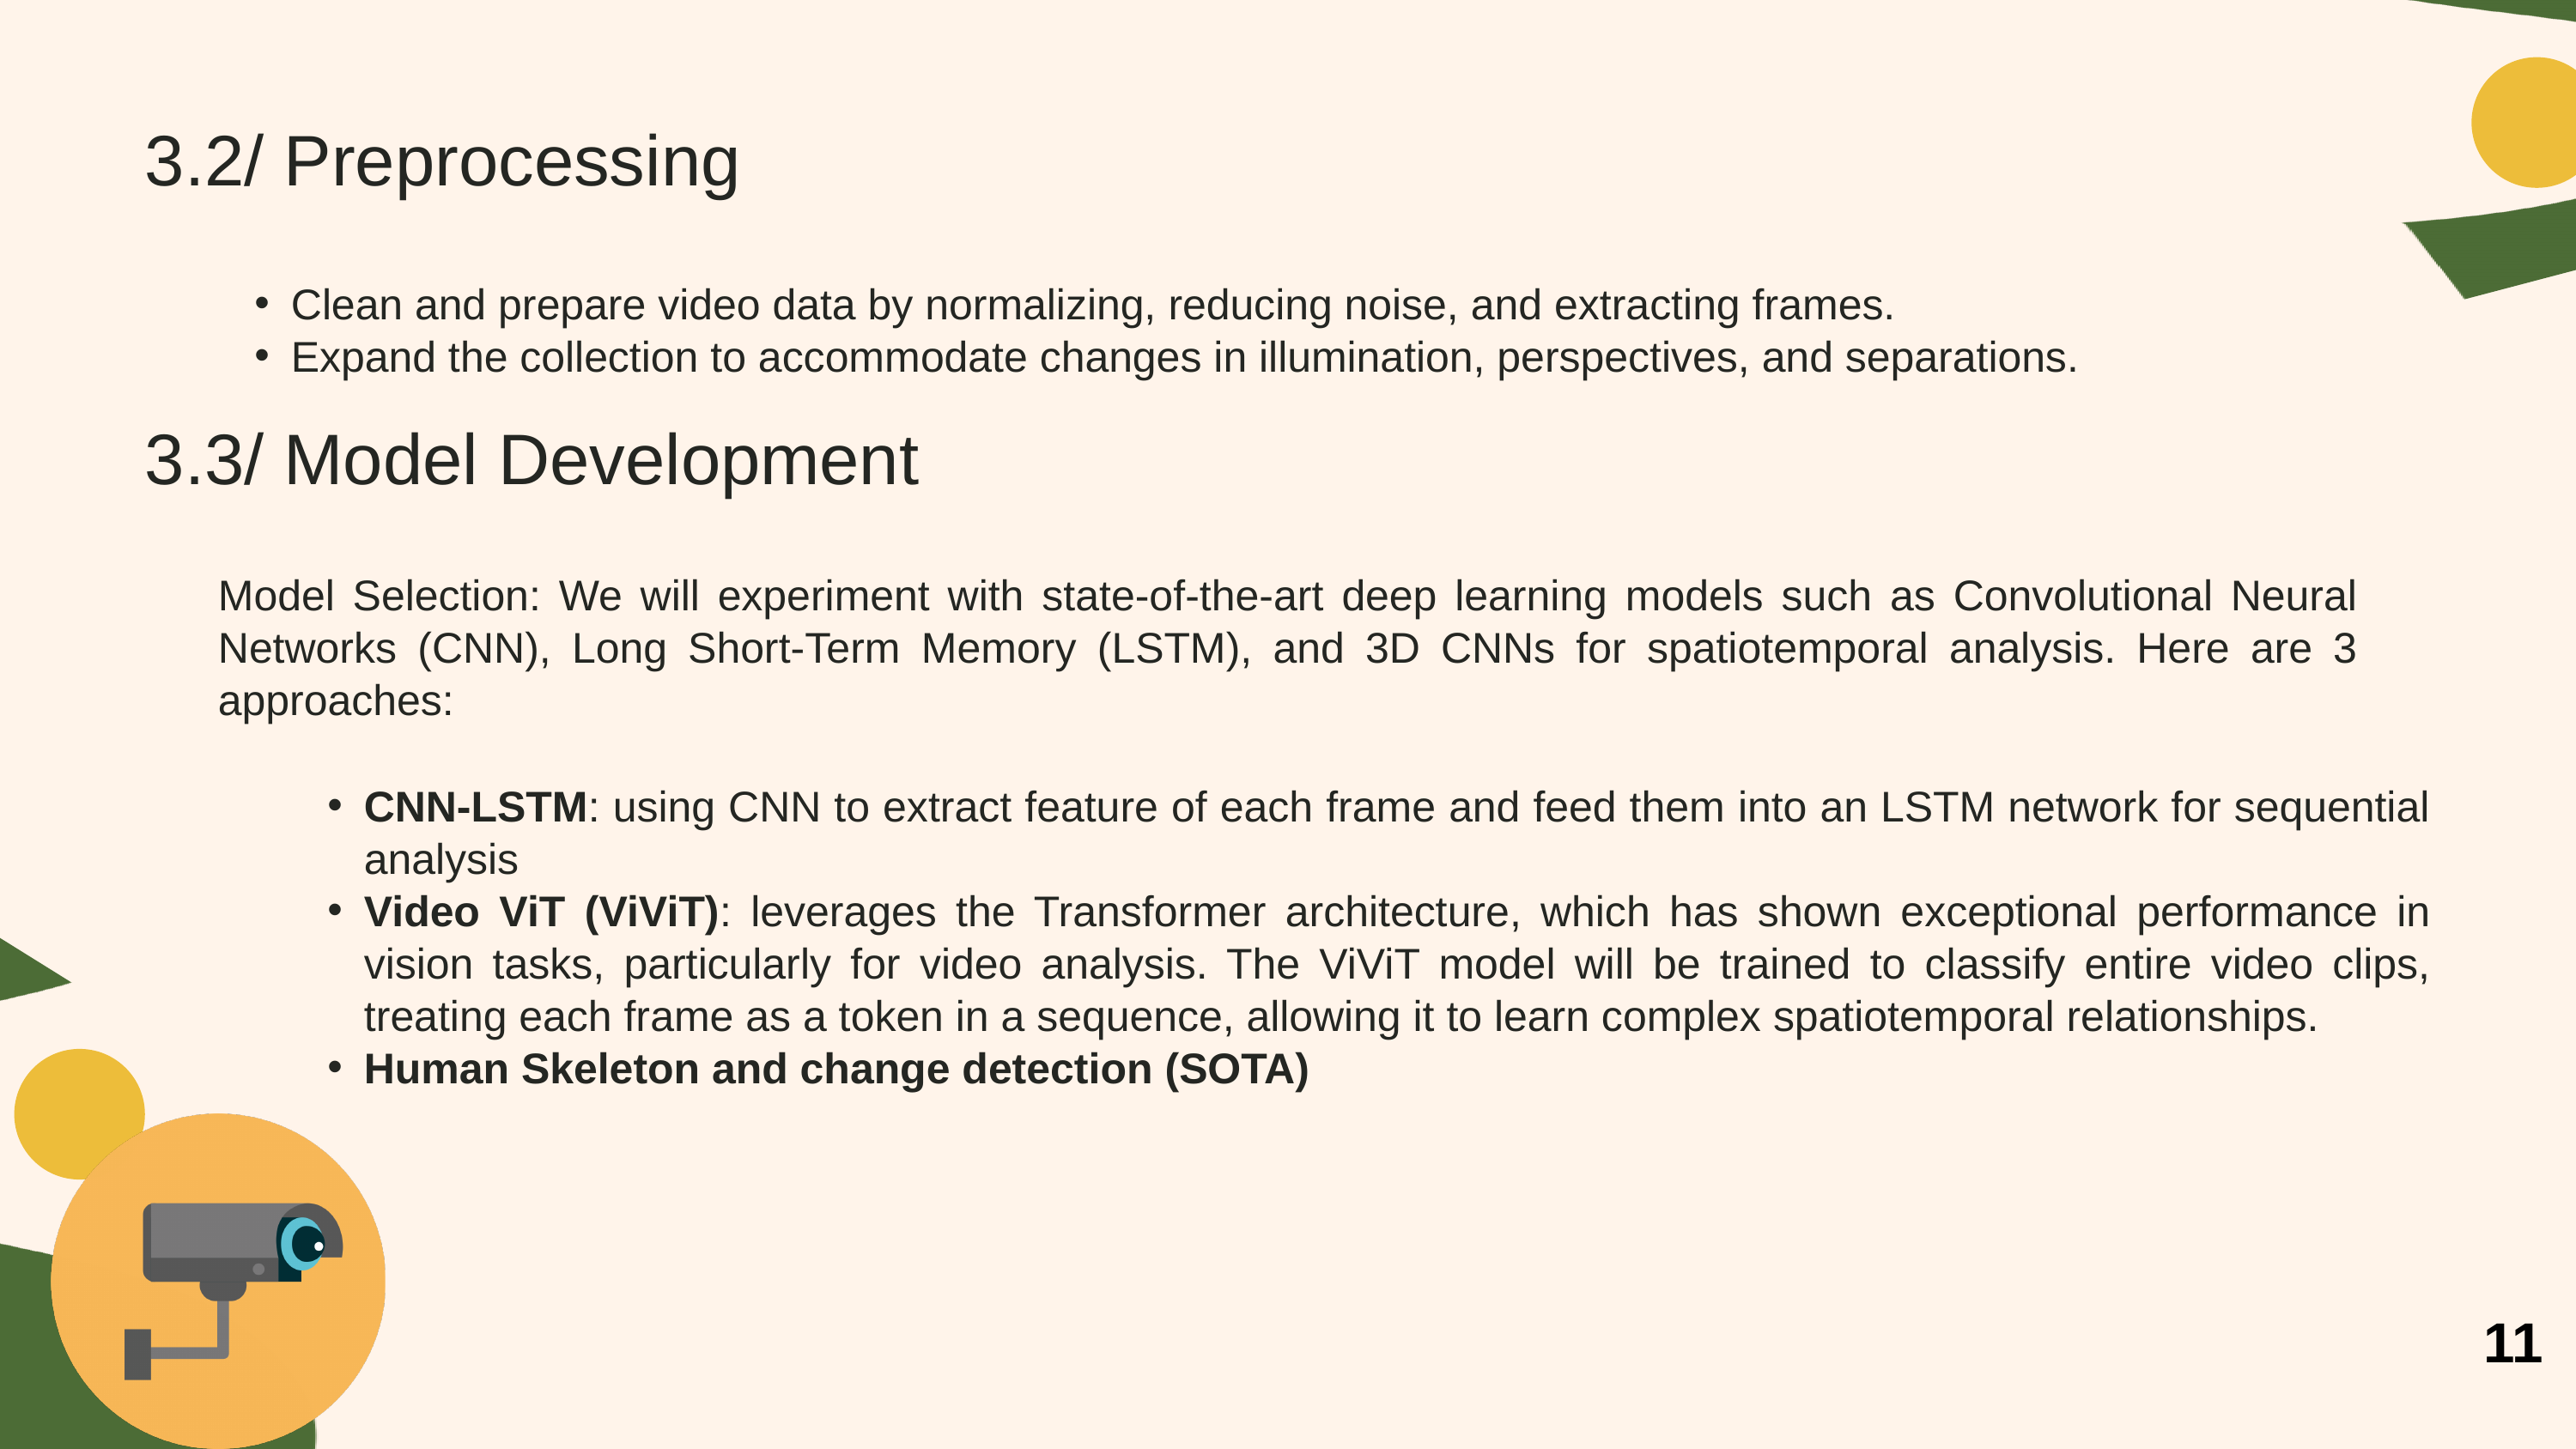

3.2/ Preprocessing
Clean and prepare video data by normalizing, reducing noise, and extracting frames.
Expand the collection to accommodate changes in illumination, perspectives, and separations.

3.3/ Model Development

Model Selection: We will experiment with state-of-the-art deep learning models such as Convolutional Neural Networks (CNN), Long Short-Term Memory (LSTM), and 3D CNNs for spatiotemporal analysis. Here are 3 approaches:

CNN-LSTM: using CNN to extract feature of each frame and feed them into an LSTM network for sequential analysis
Video ViT (ViViT): leverages the Transformer architecture, which has shown exceptional performance in vision tasks, particularly for video analysis. The ViViT model will be trained to classify entire video clips, treating each frame as a token in a sequence, allowing it to learn complex spatiotemporal relationships.
Human Skeleton and change detection (SOTA)

11